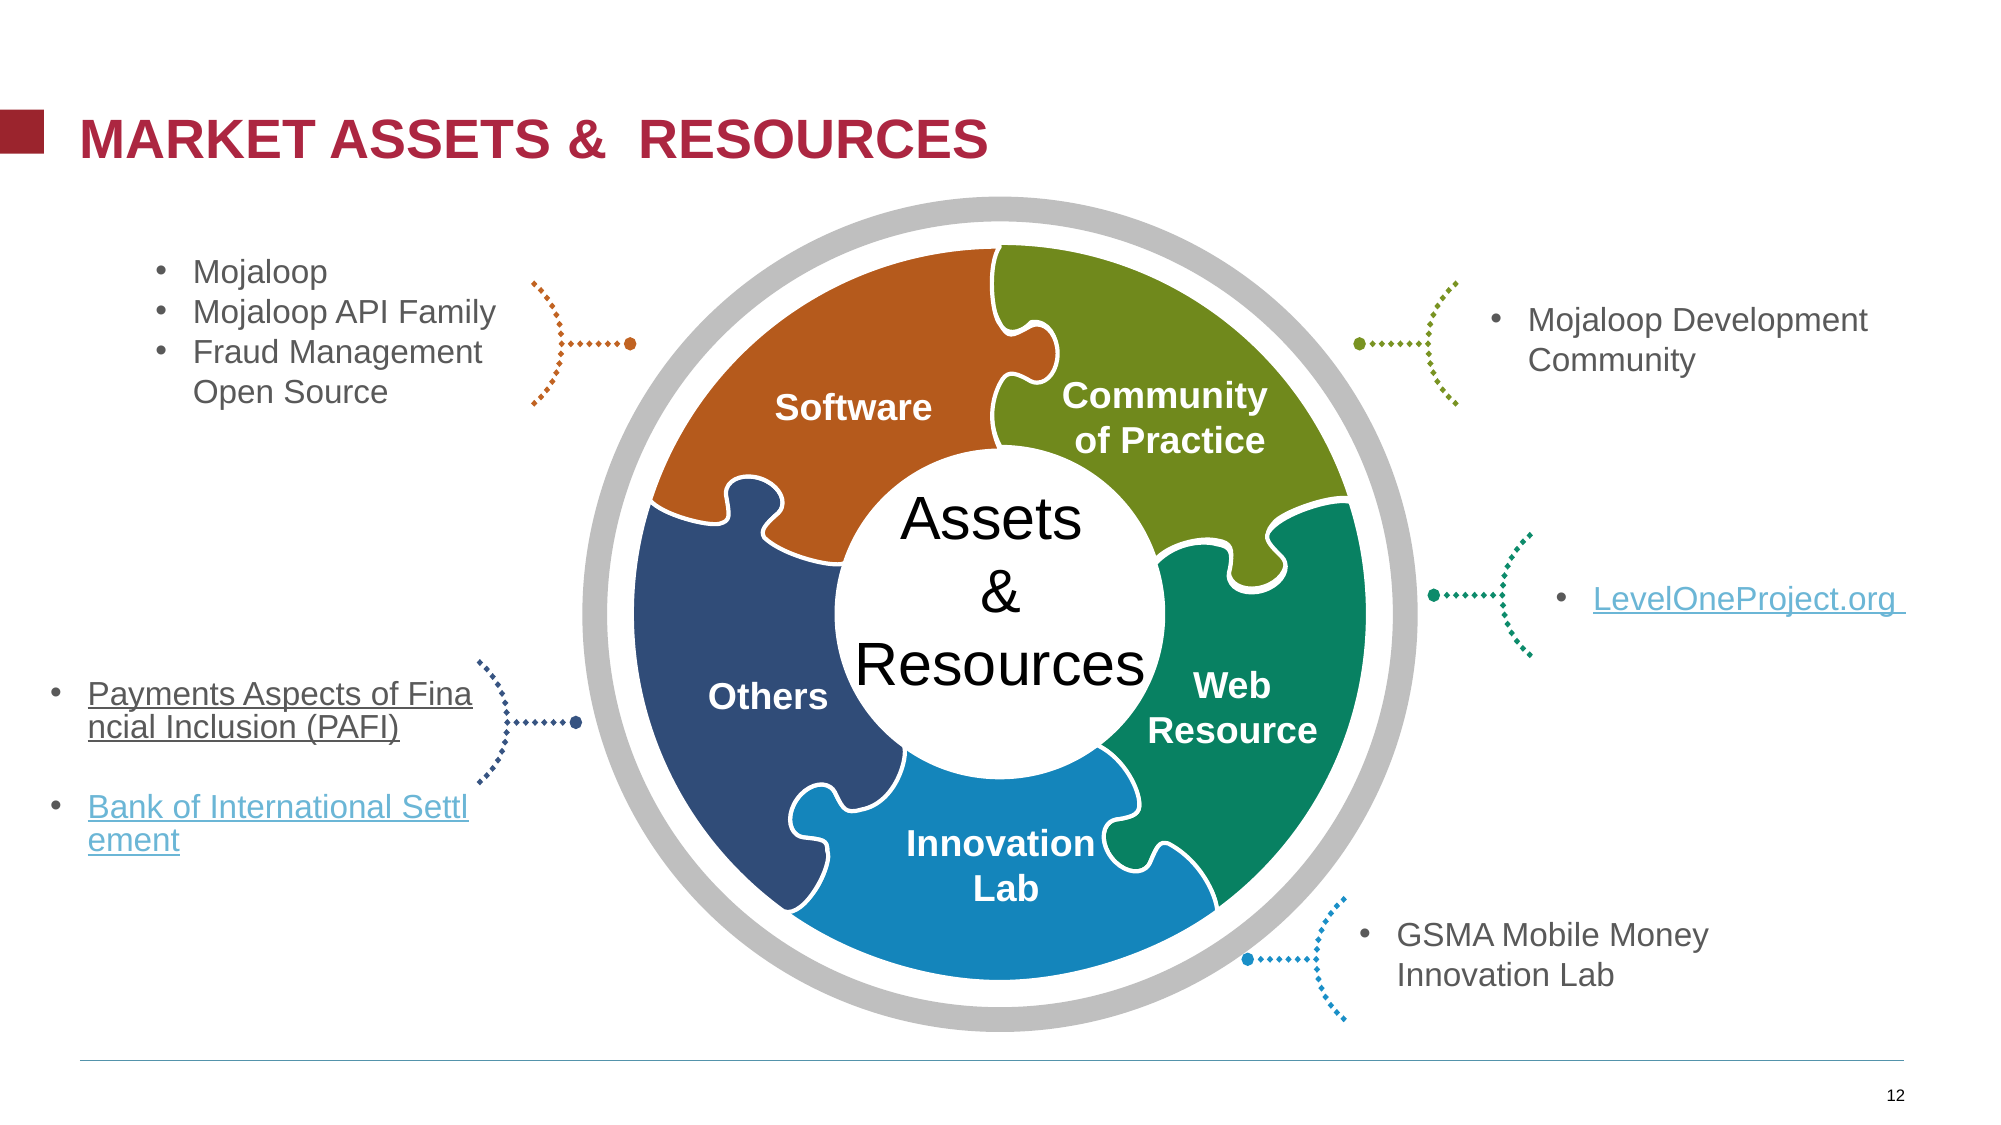

# Market assets &  Resources

Mojaloop
Mojaloop API Family
Fraud Management Open Source
Community
of Practice
Software
Mojaloop Development Community

Assets
& Resources
Others
Web Resource

LevelOneProject.org
Payments Aspects of Financial Inclusion (PAFI)
Bank of International Settlement

Innovation
 Lab
GSMA Mobile Money Innovation Lab

12